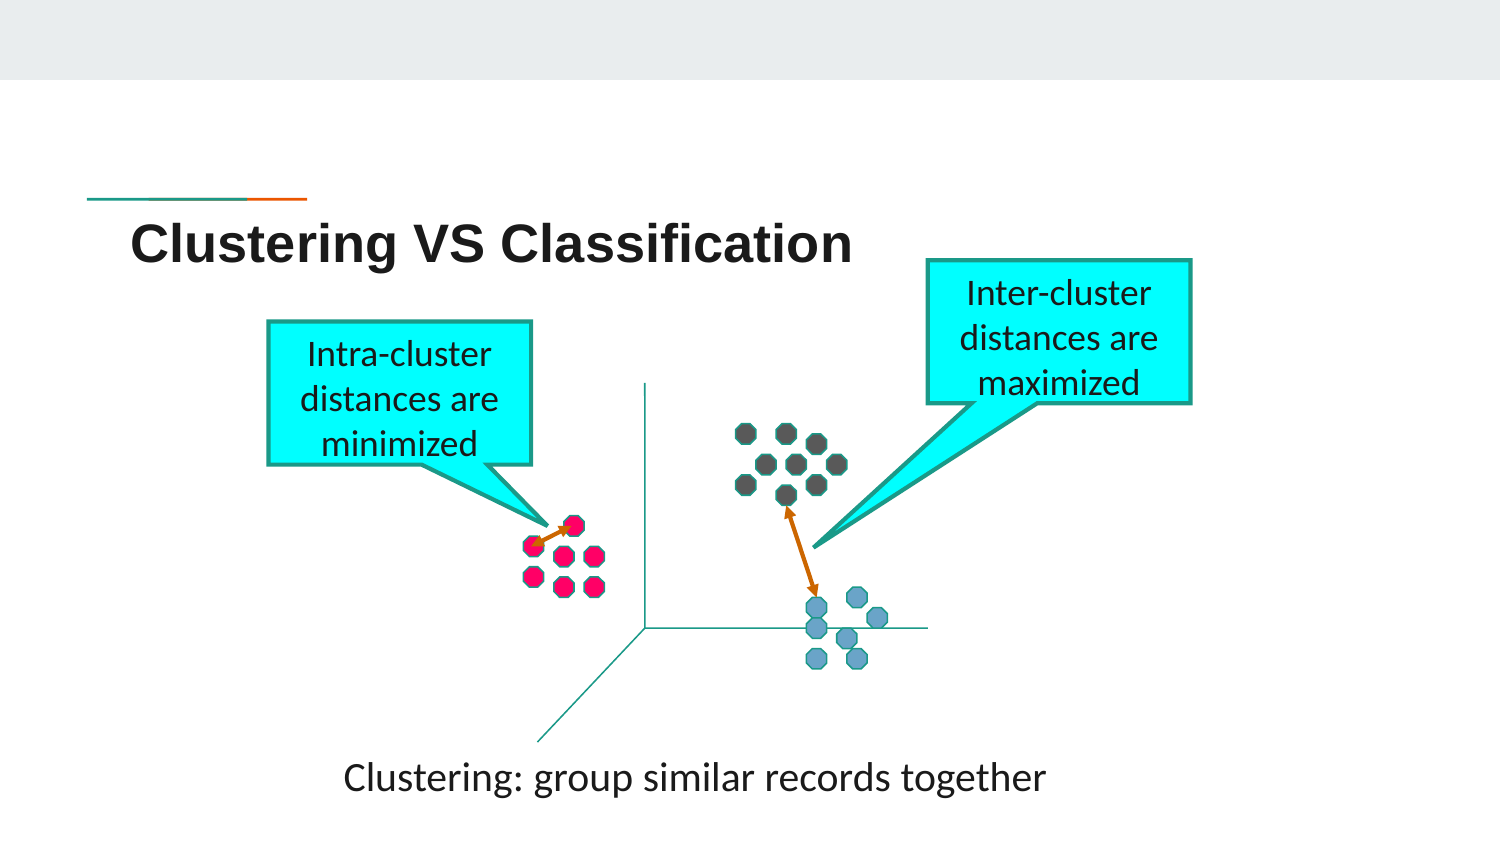

# Clustering VS Classification
Inter-cluster distances are maximized

Intra-cluster distances are minimized

Clustering: group similar records together